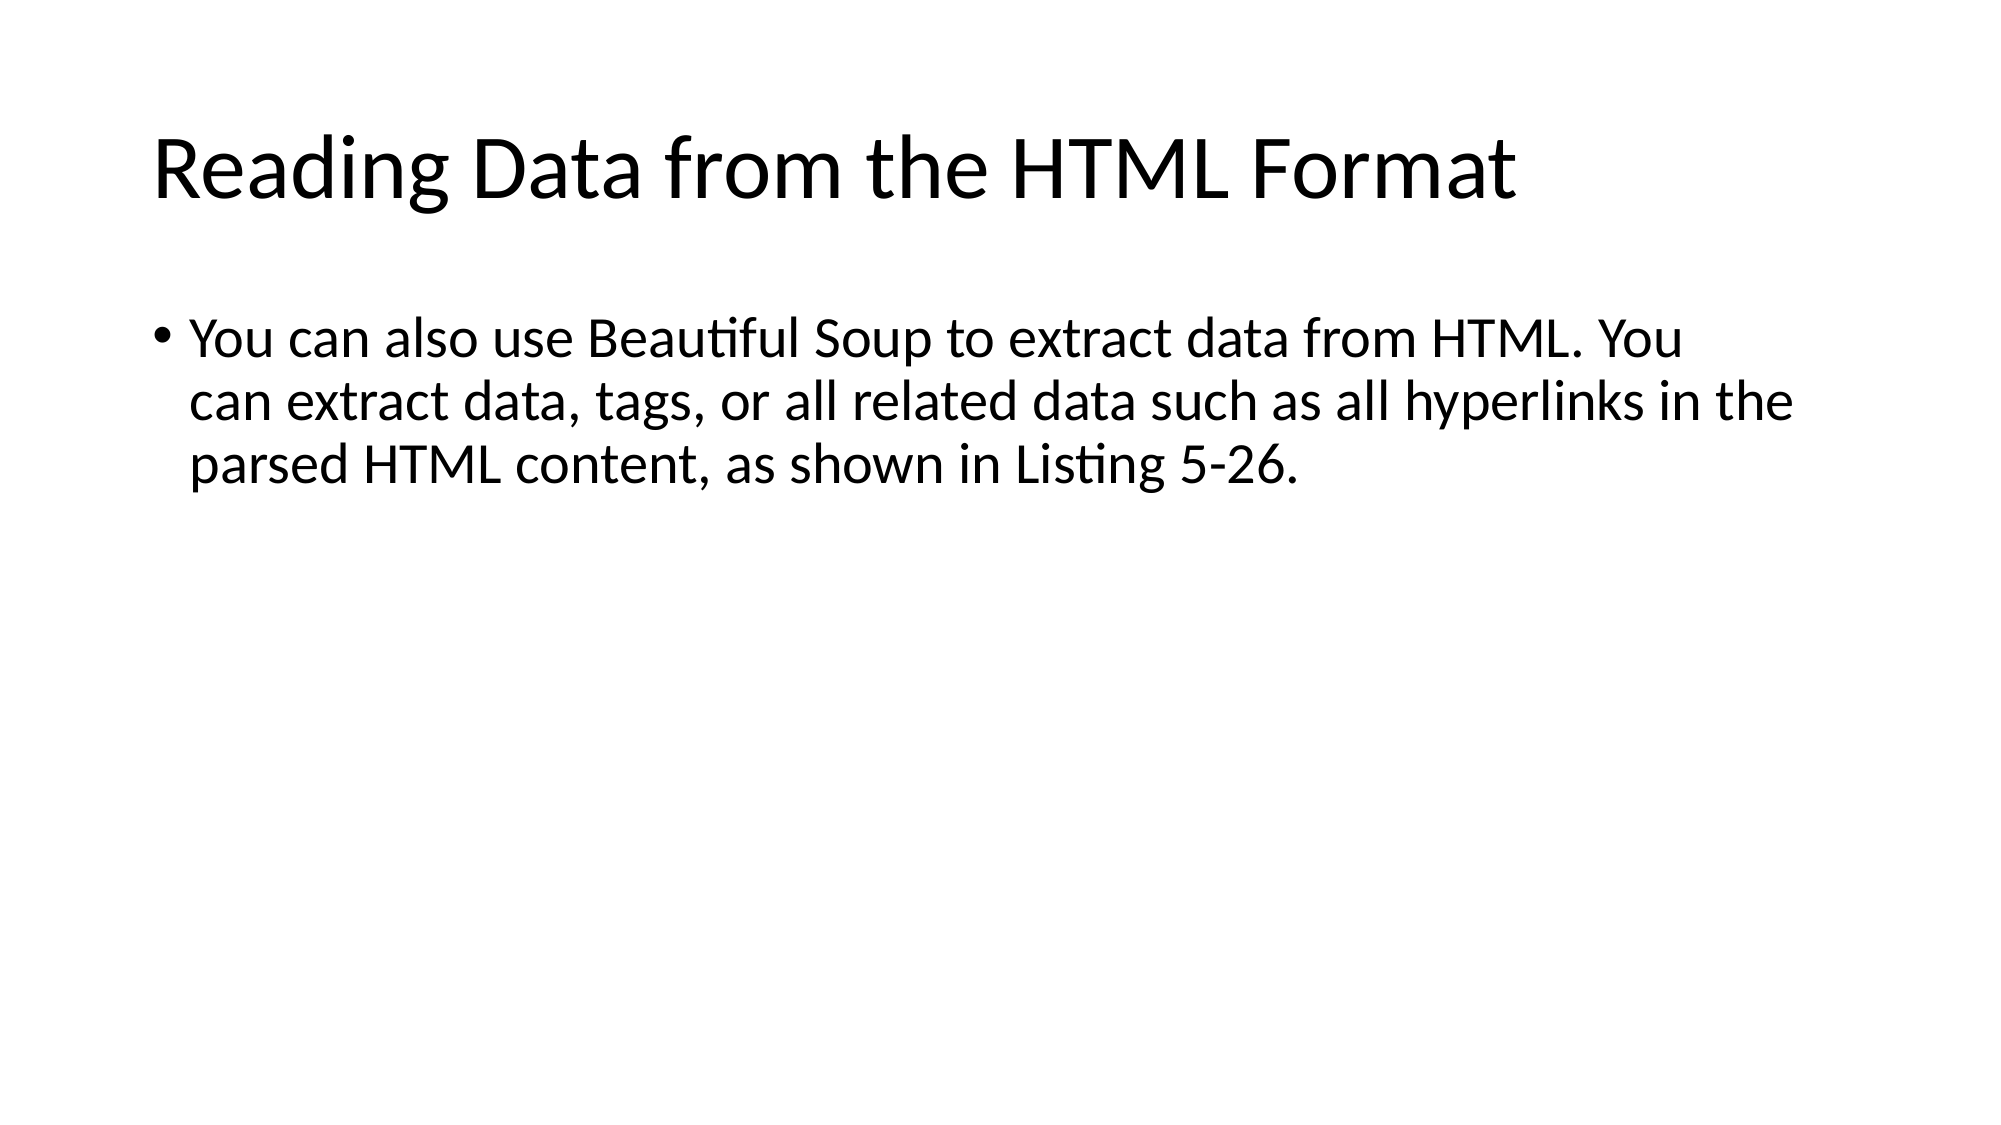

# Reading Data from the HTML Format
You can also use Beautiful Soup to extract data from HTML. You can extract data, tags, or all related data such as all hyperlinks in the parsed HTML content, as shown in Listing 5-26.